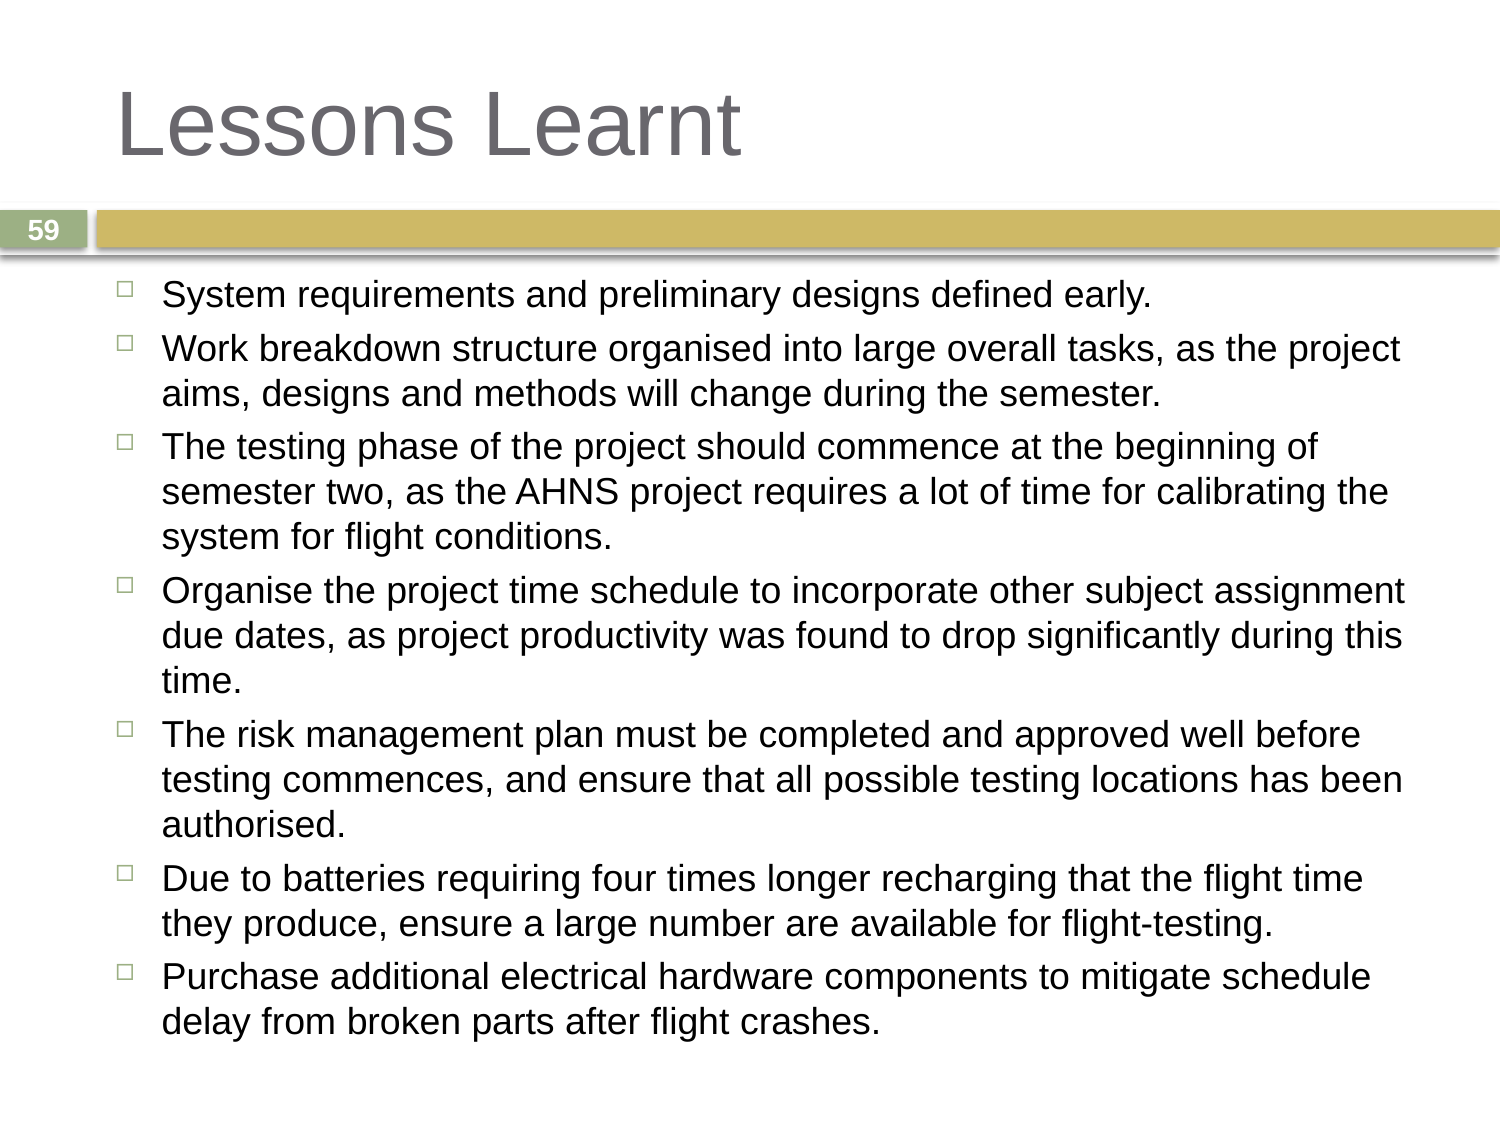

# Lessons Learnt
59
System requirements and preliminary designs defined early.
Work breakdown structure organised into large overall tasks, as the project aims, designs and methods will change during the semester.
The testing phase of the project should commence at the beginning of semester two, as the AHNS project requires a lot of time for calibrating the system for flight conditions.
Organise the project time schedule to incorporate other subject assignment due dates, as project productivity was found to drop significantly during this time.
The risk management plan must be completed and approved well before testing commences, and ensure that all possible testing locations has been authorised.
Due to batteries requiring four times longer recharging that the flight time they produce, ensure a large number are available for flight-testing.
Purchase additional electrical hardware components to mitigate schedule delay from broken parts after flight crashes.